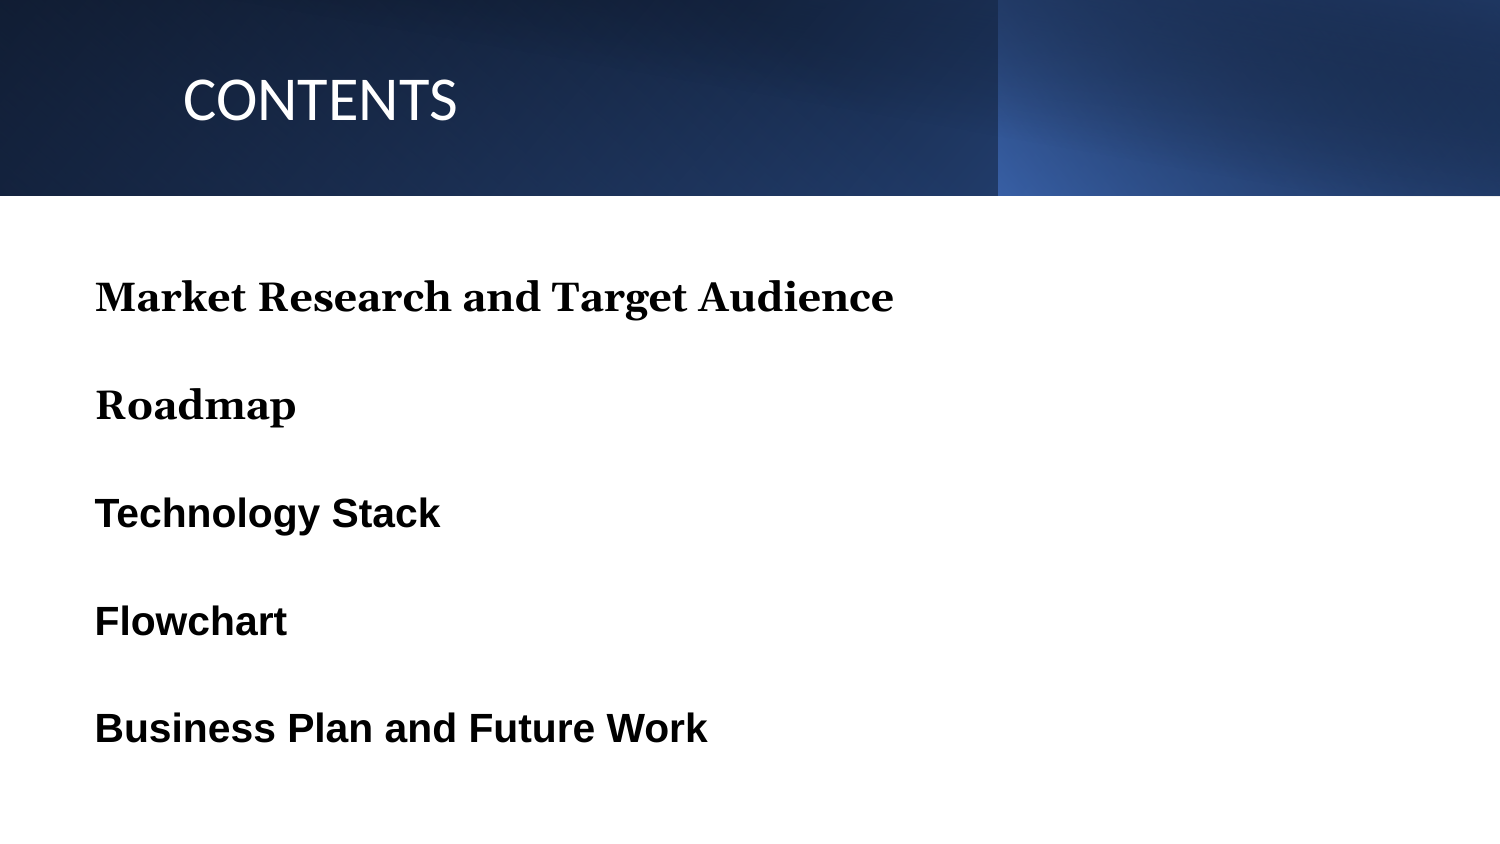

# CONTENTS
Market Research and Target Audience
Roadmap
Technology Stack
Flowchart
Business Plan and Future Work